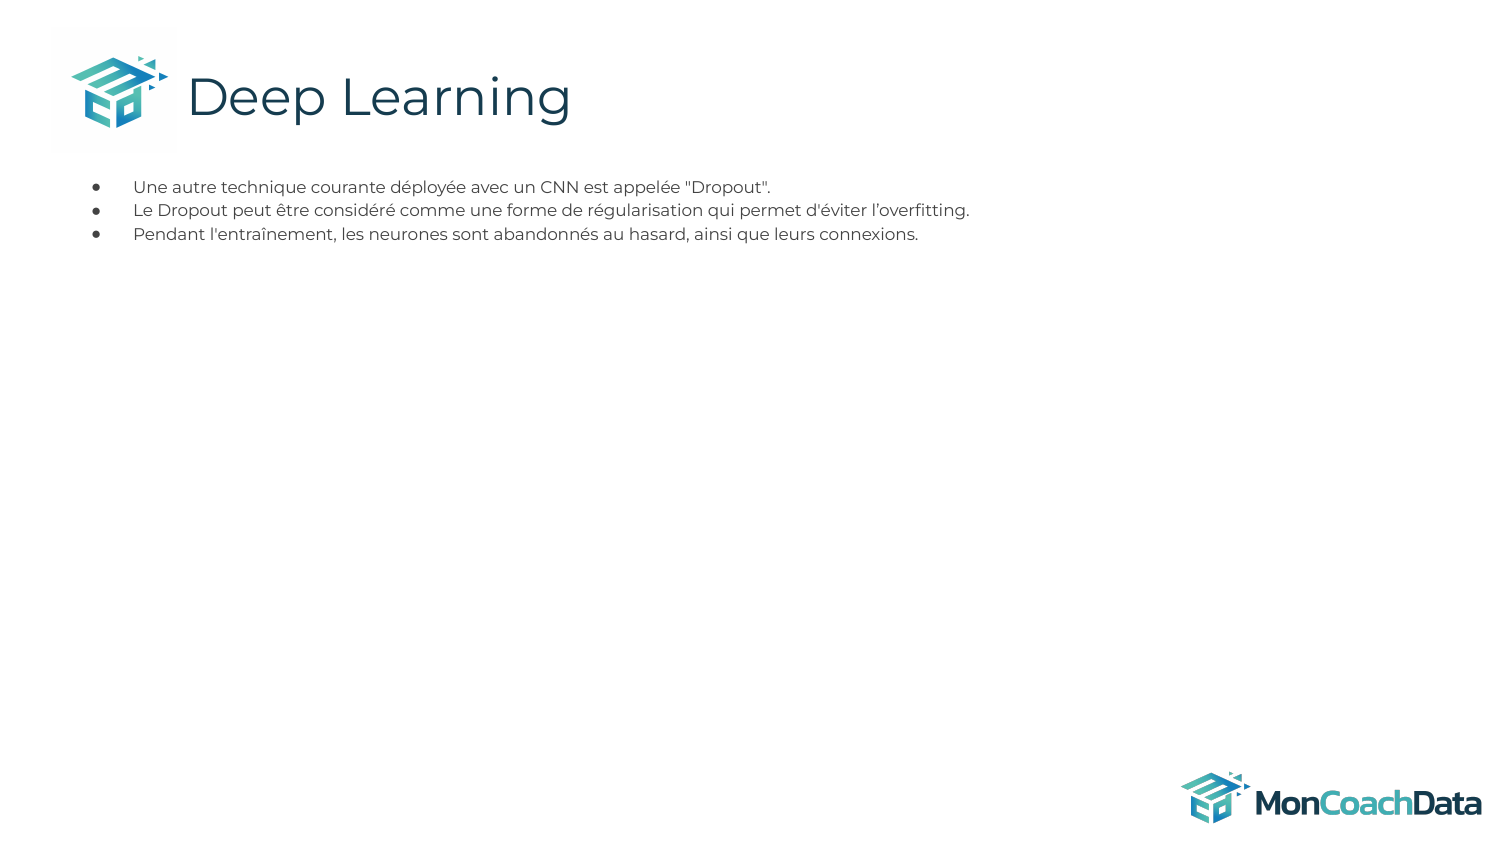

# Deep Learning
Une autre technique courante déployée avec un CNN est appelée "Dropout".
Le Dropout peut être considéré comme une forme de régularisation qui permet d'éviter l’overfitting.
Pendant l'entraînement, les neurones sont abandonnés au hasard, ainsi que leurs connexions.